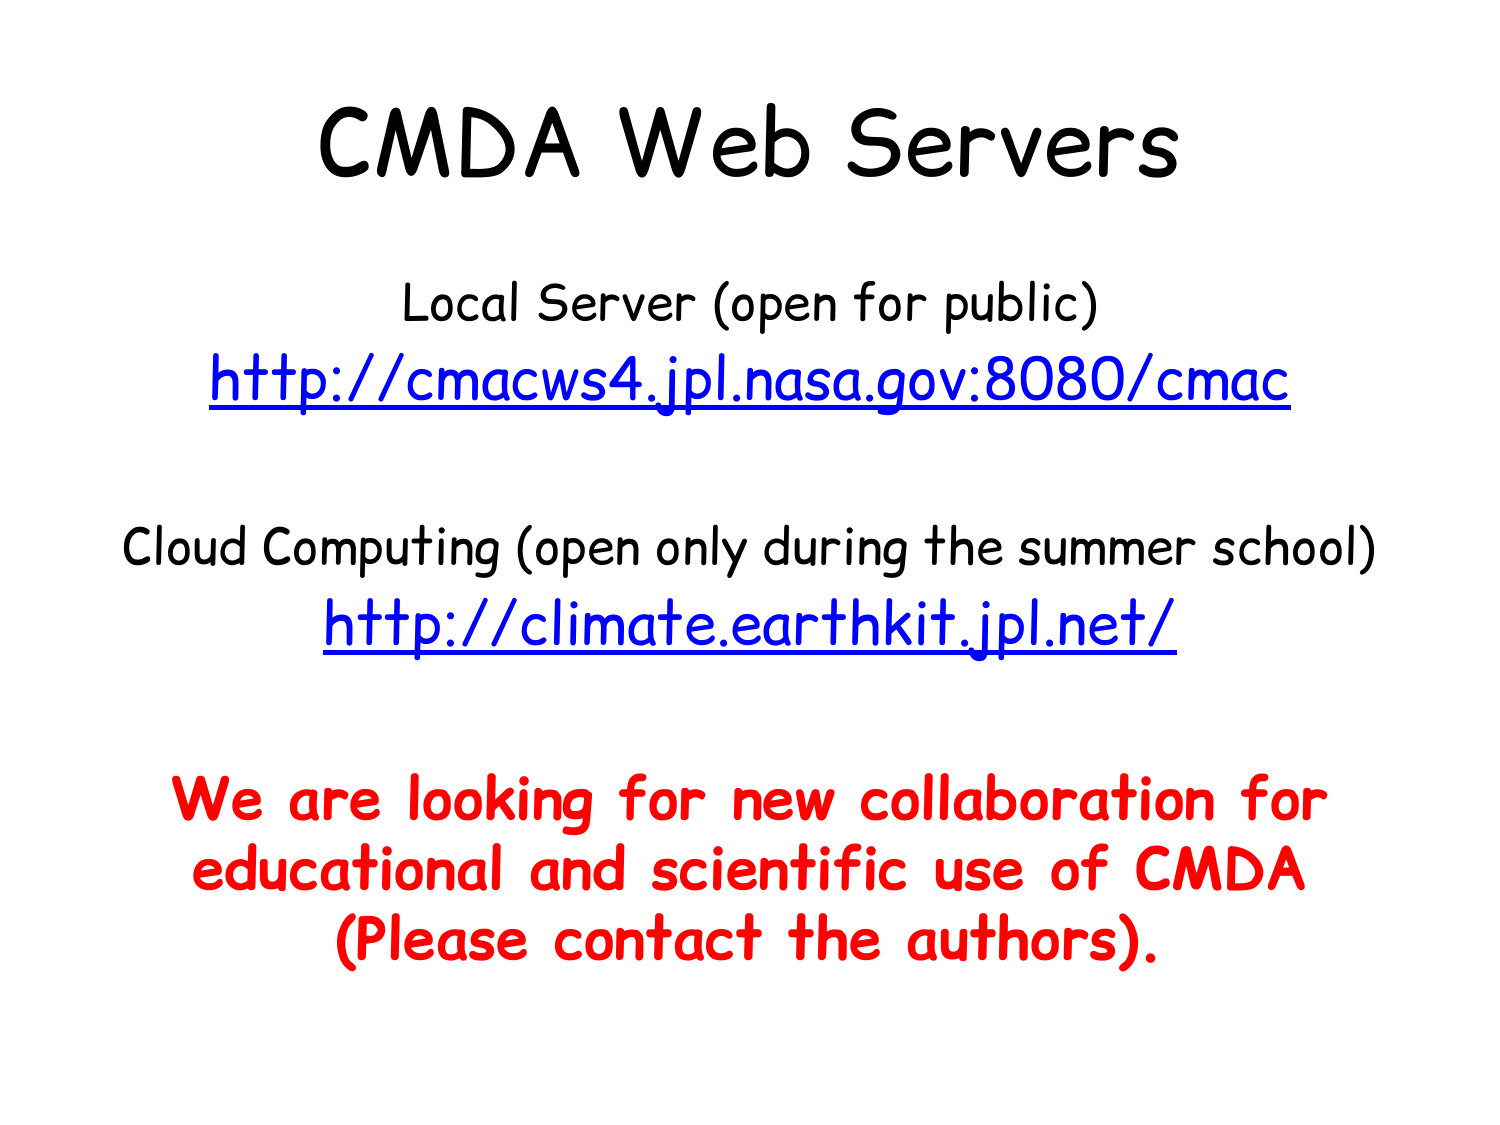

# CMDA Web Servers
Local Server (open for public)
http://cmacws4.jpl.nasa.gov:8080/cmac

Cloud Computing (open only during the summer school)
http://climate.earthkit.jpl.net/

We are looking for new collaboration for educational and scientific use of CMDA (Please contact the authors).